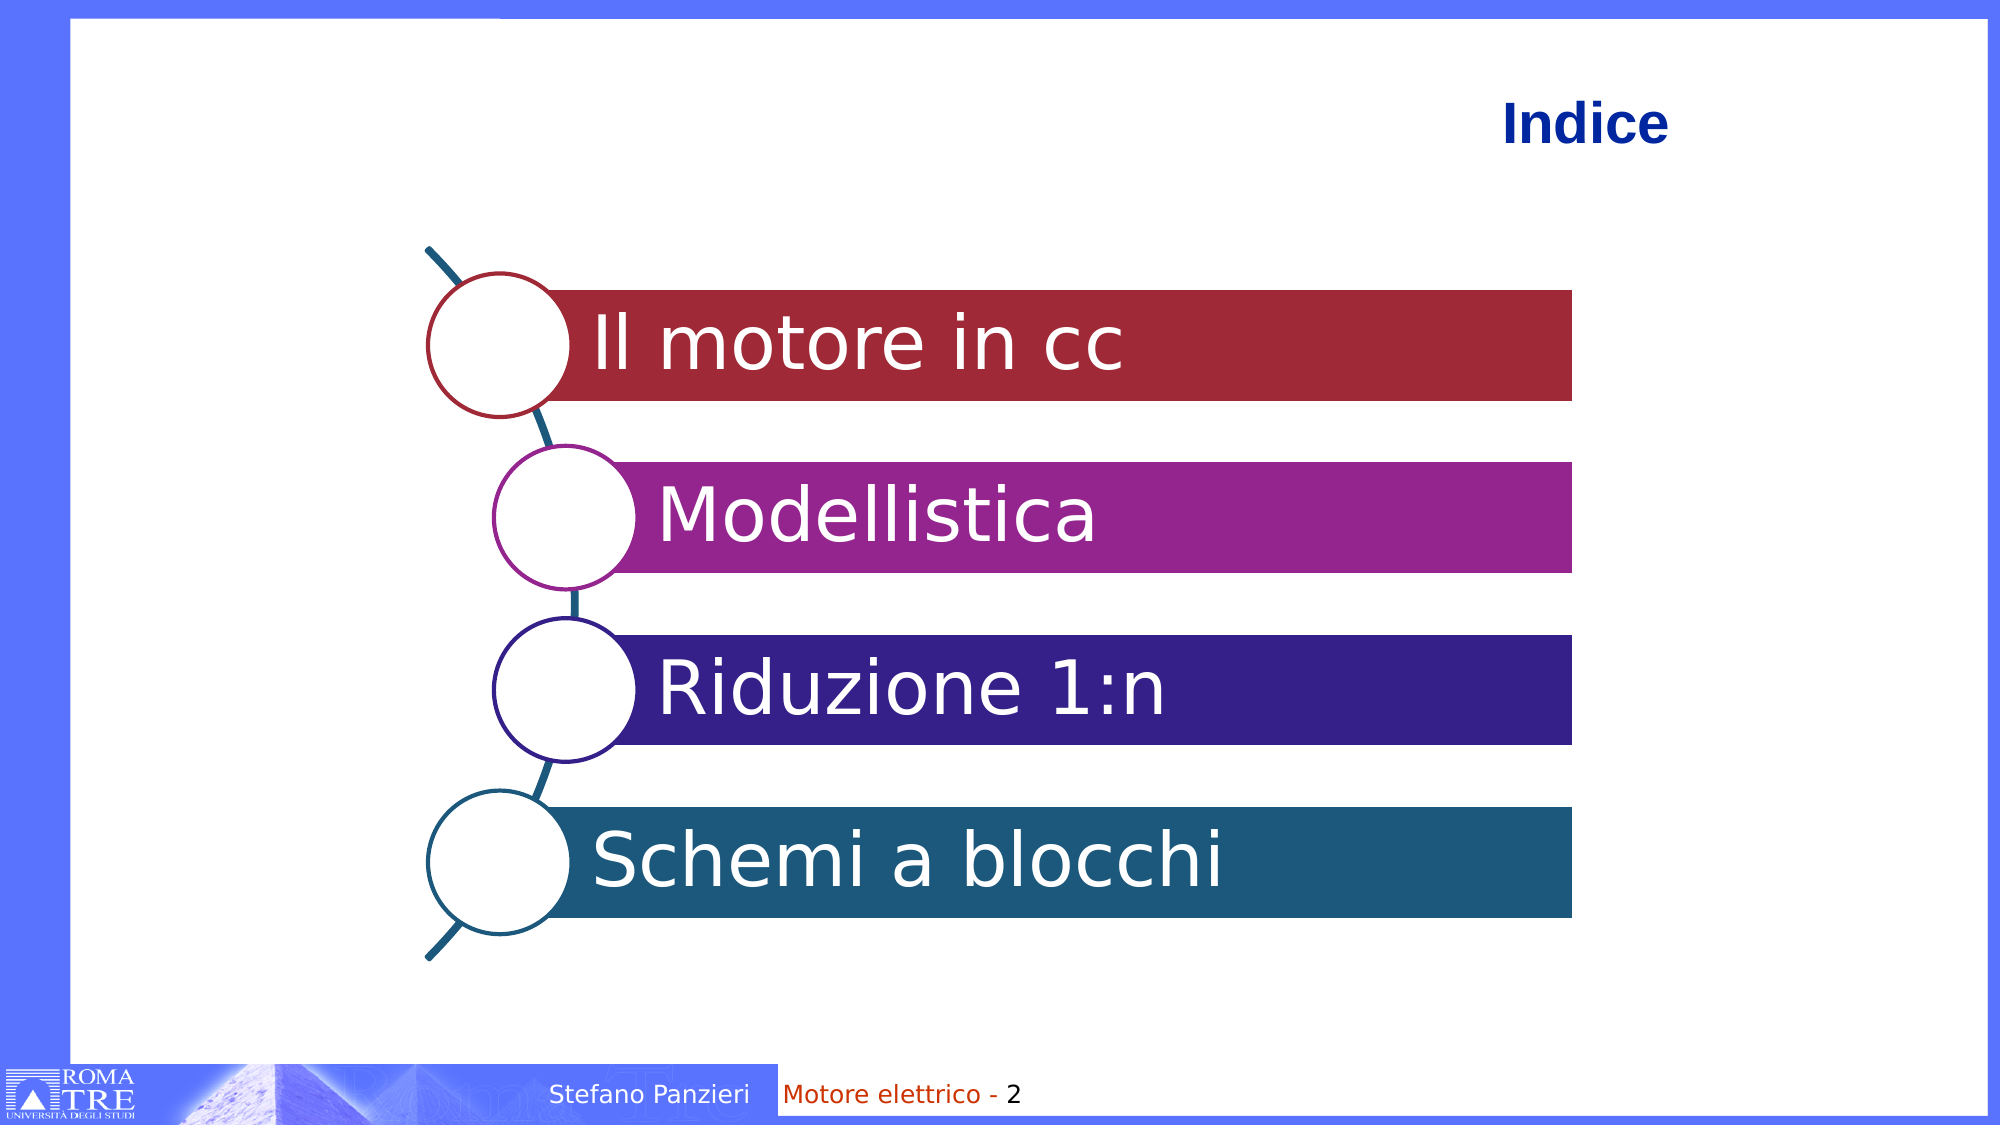

# Indice
Il motore in cc
Modellistica
Riduzione 1:n
Schemi a blocchi